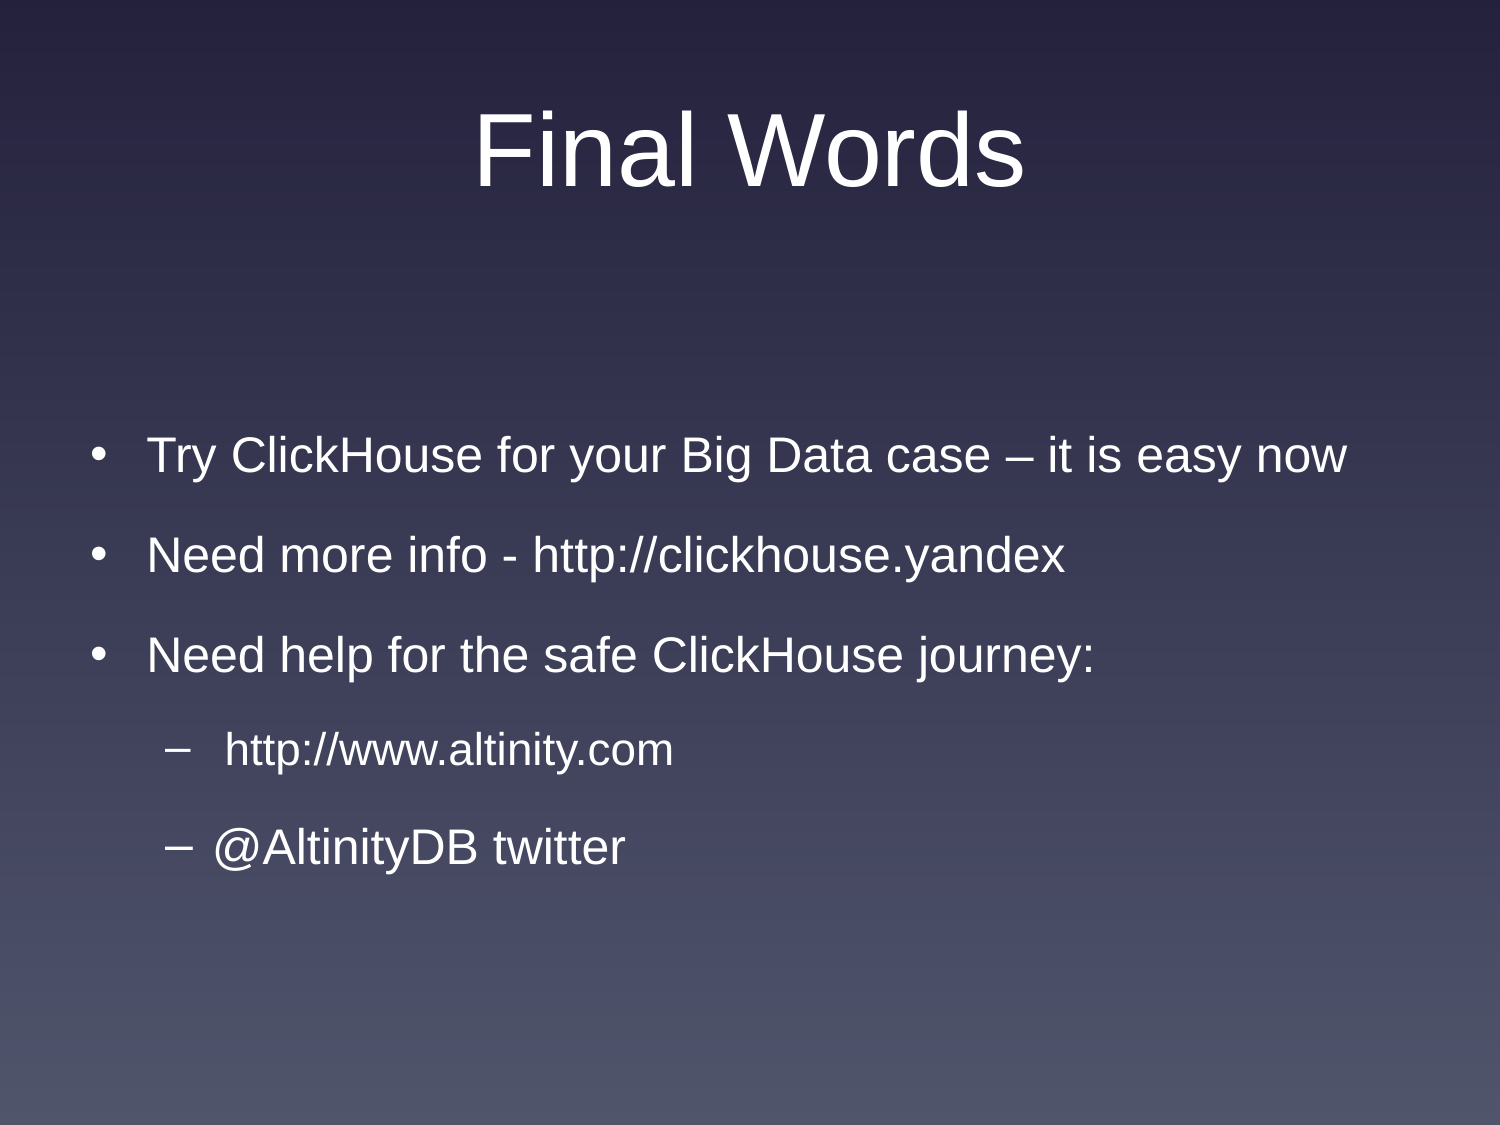

# Final Words
Try ClickHouse for your Big Data case – it is easy now
Need more info - http://clickhouse.yandex
Need help for the safe ClickHouse journey:
 http://www.altinity.com
@AltinityDB twitter